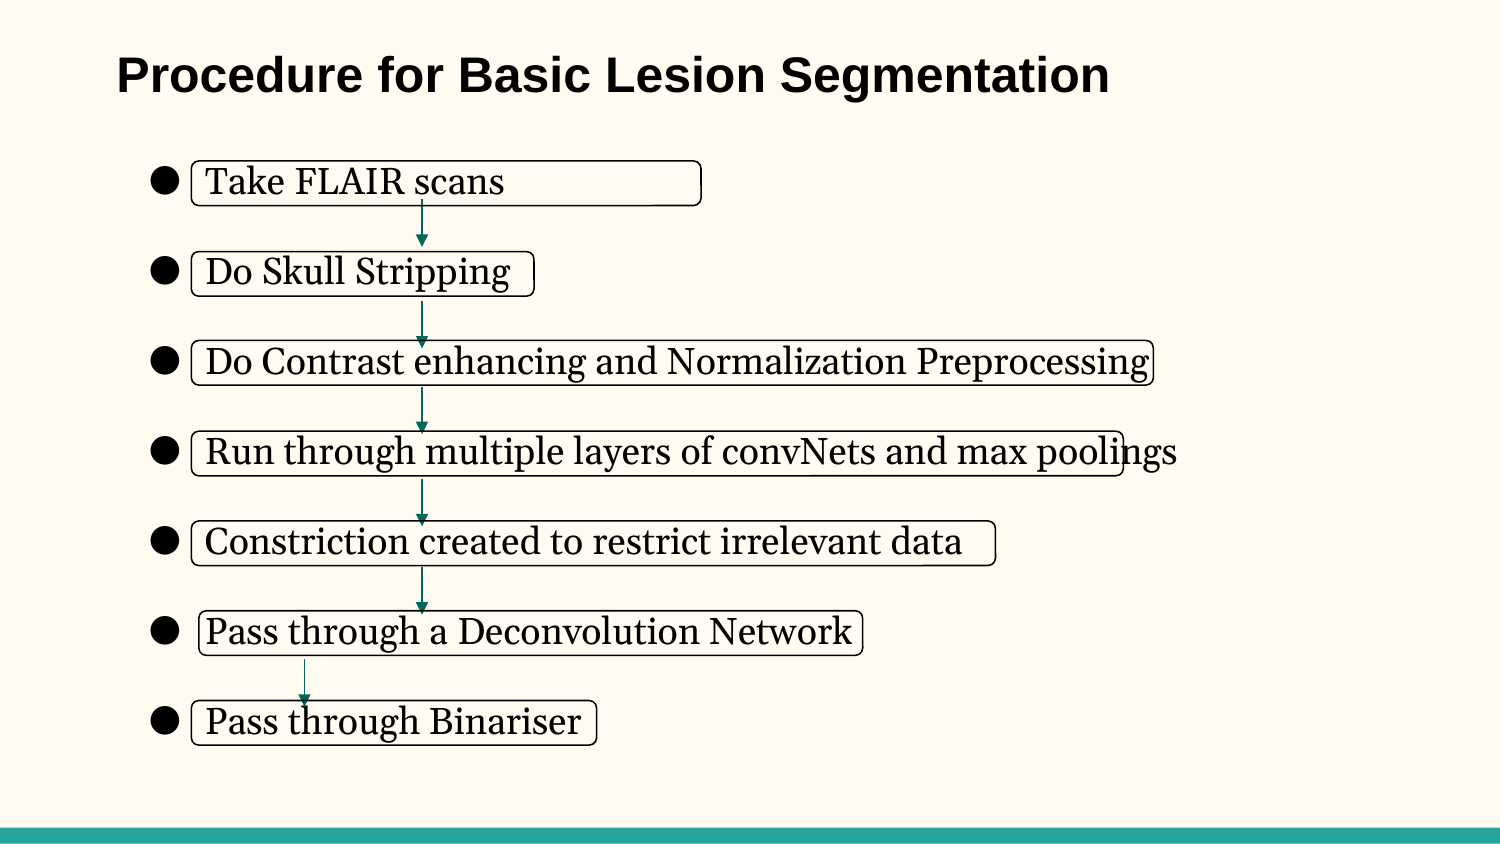

Procedure for Basic Lesion Segmentation
Take FLAIR scans

Do Skull Stripping

Do Contrast enhancing and Normalization Preprocessing

Run through multiple layers of convNets and max poolings

Constriction created to restrict irrelevant data

Pass through a Deconvolution Network

Pass through Binariser